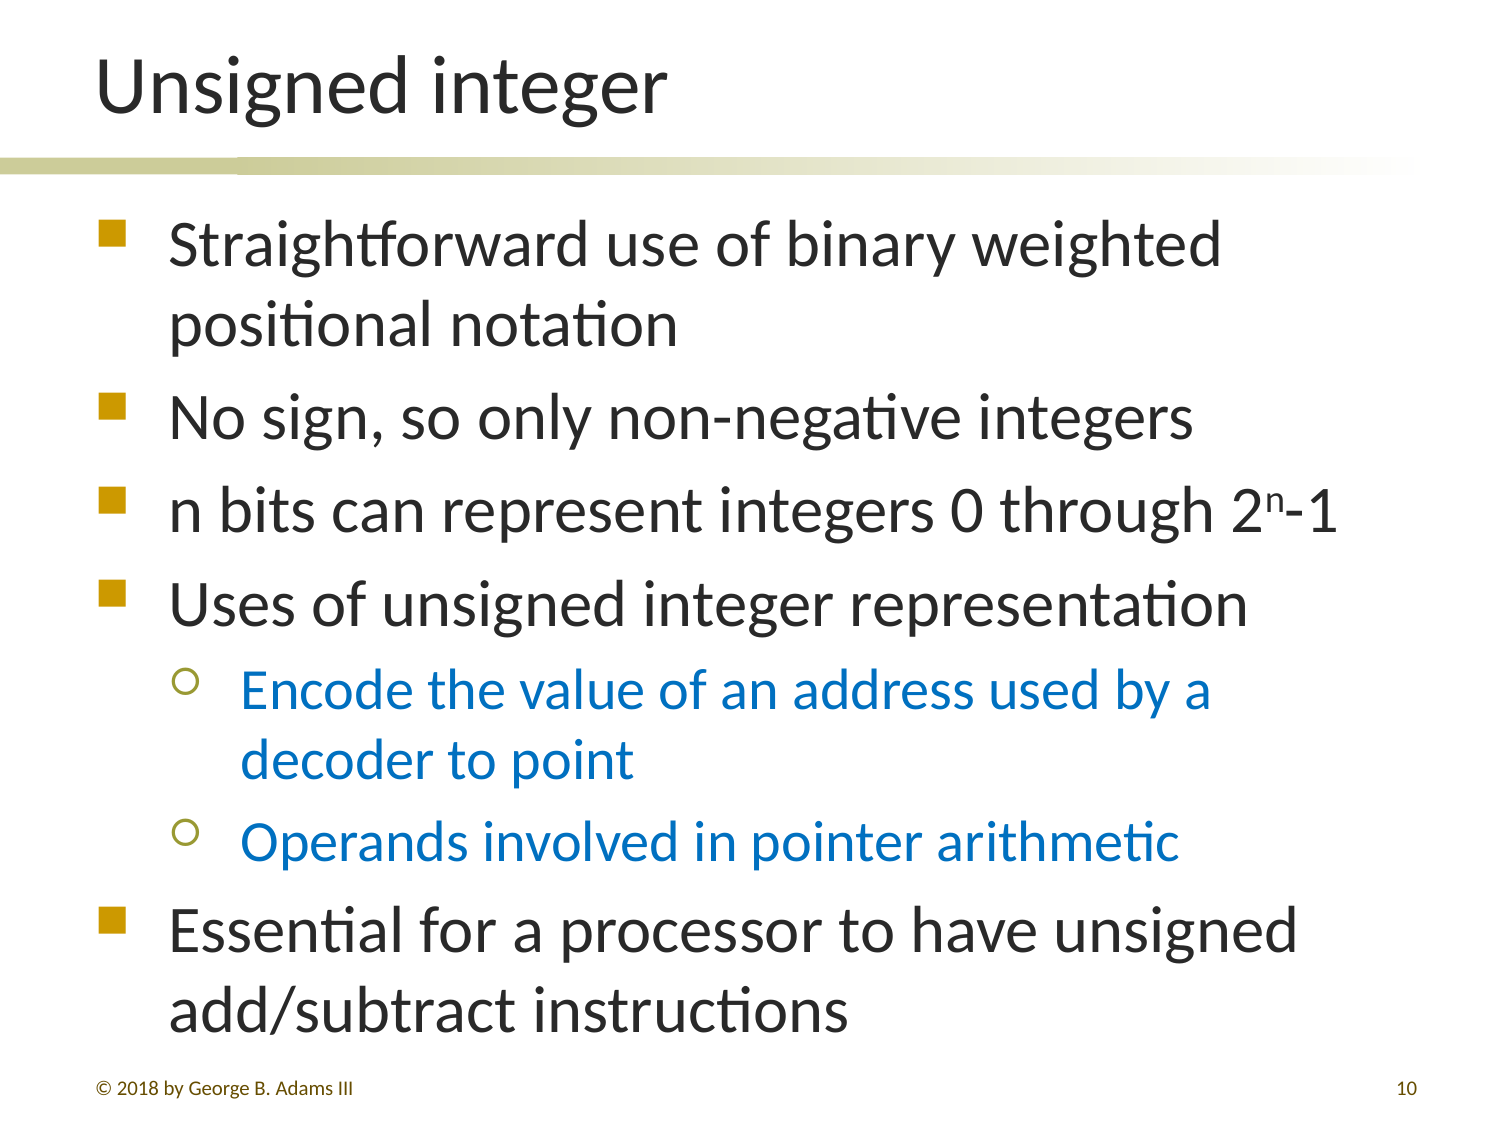

# Unsigned integer
Straightforward use of binary weighted positional notation
No sign, so only non-negative integers
n bits can represent integers 0 through 2n-1
Uses of unsigned integer representation
Encode the value of an address used by a decoder to point
Operands involved in pointer arithmetic
Essential for a processor to have unsigned add/subtract instructions
© 2018 by George B. Adams III
10